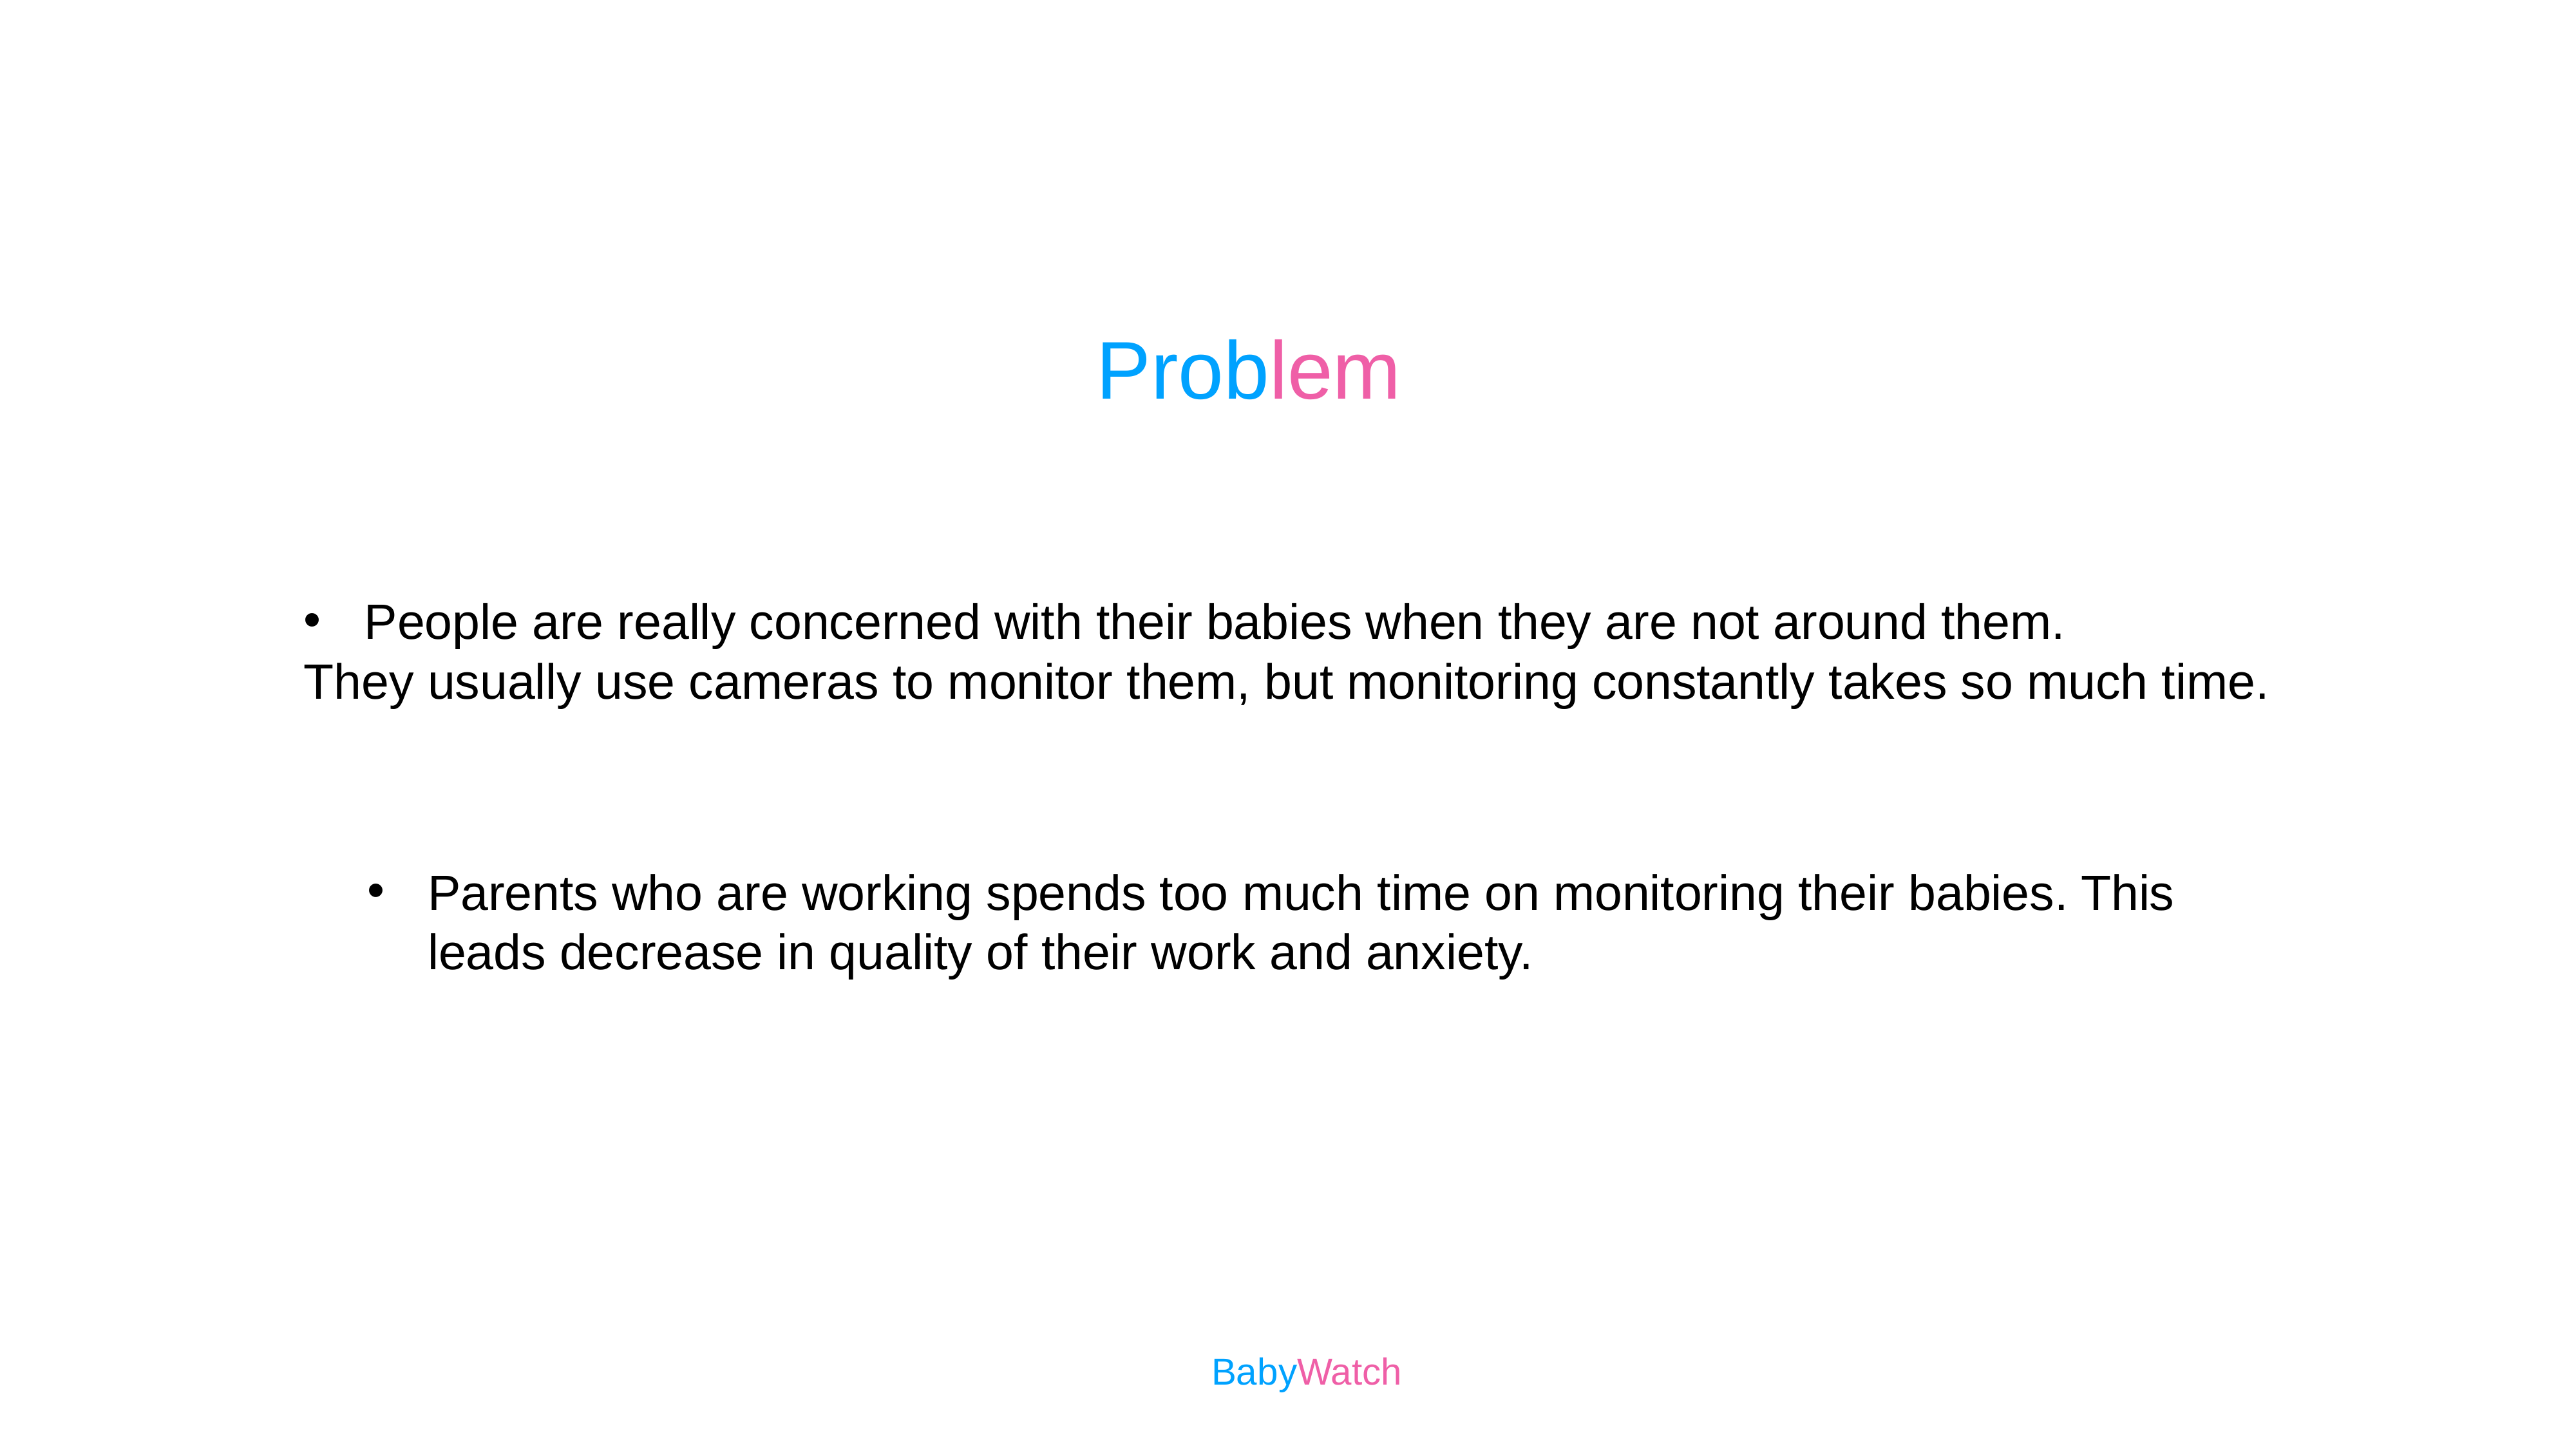

Problem
People are really concerned with their babies when they are not around them.
They usually use cameras to monitor them, but monitoring constantly takes so much time.
Parents who are working spends too much time on monitoring their babies. This leads decrease in quality of their work and anxiety.
BabyWatch
CMPE 490
Umut Barış Öztunç | Umut Baran Zorlu | Mehmet Çalım